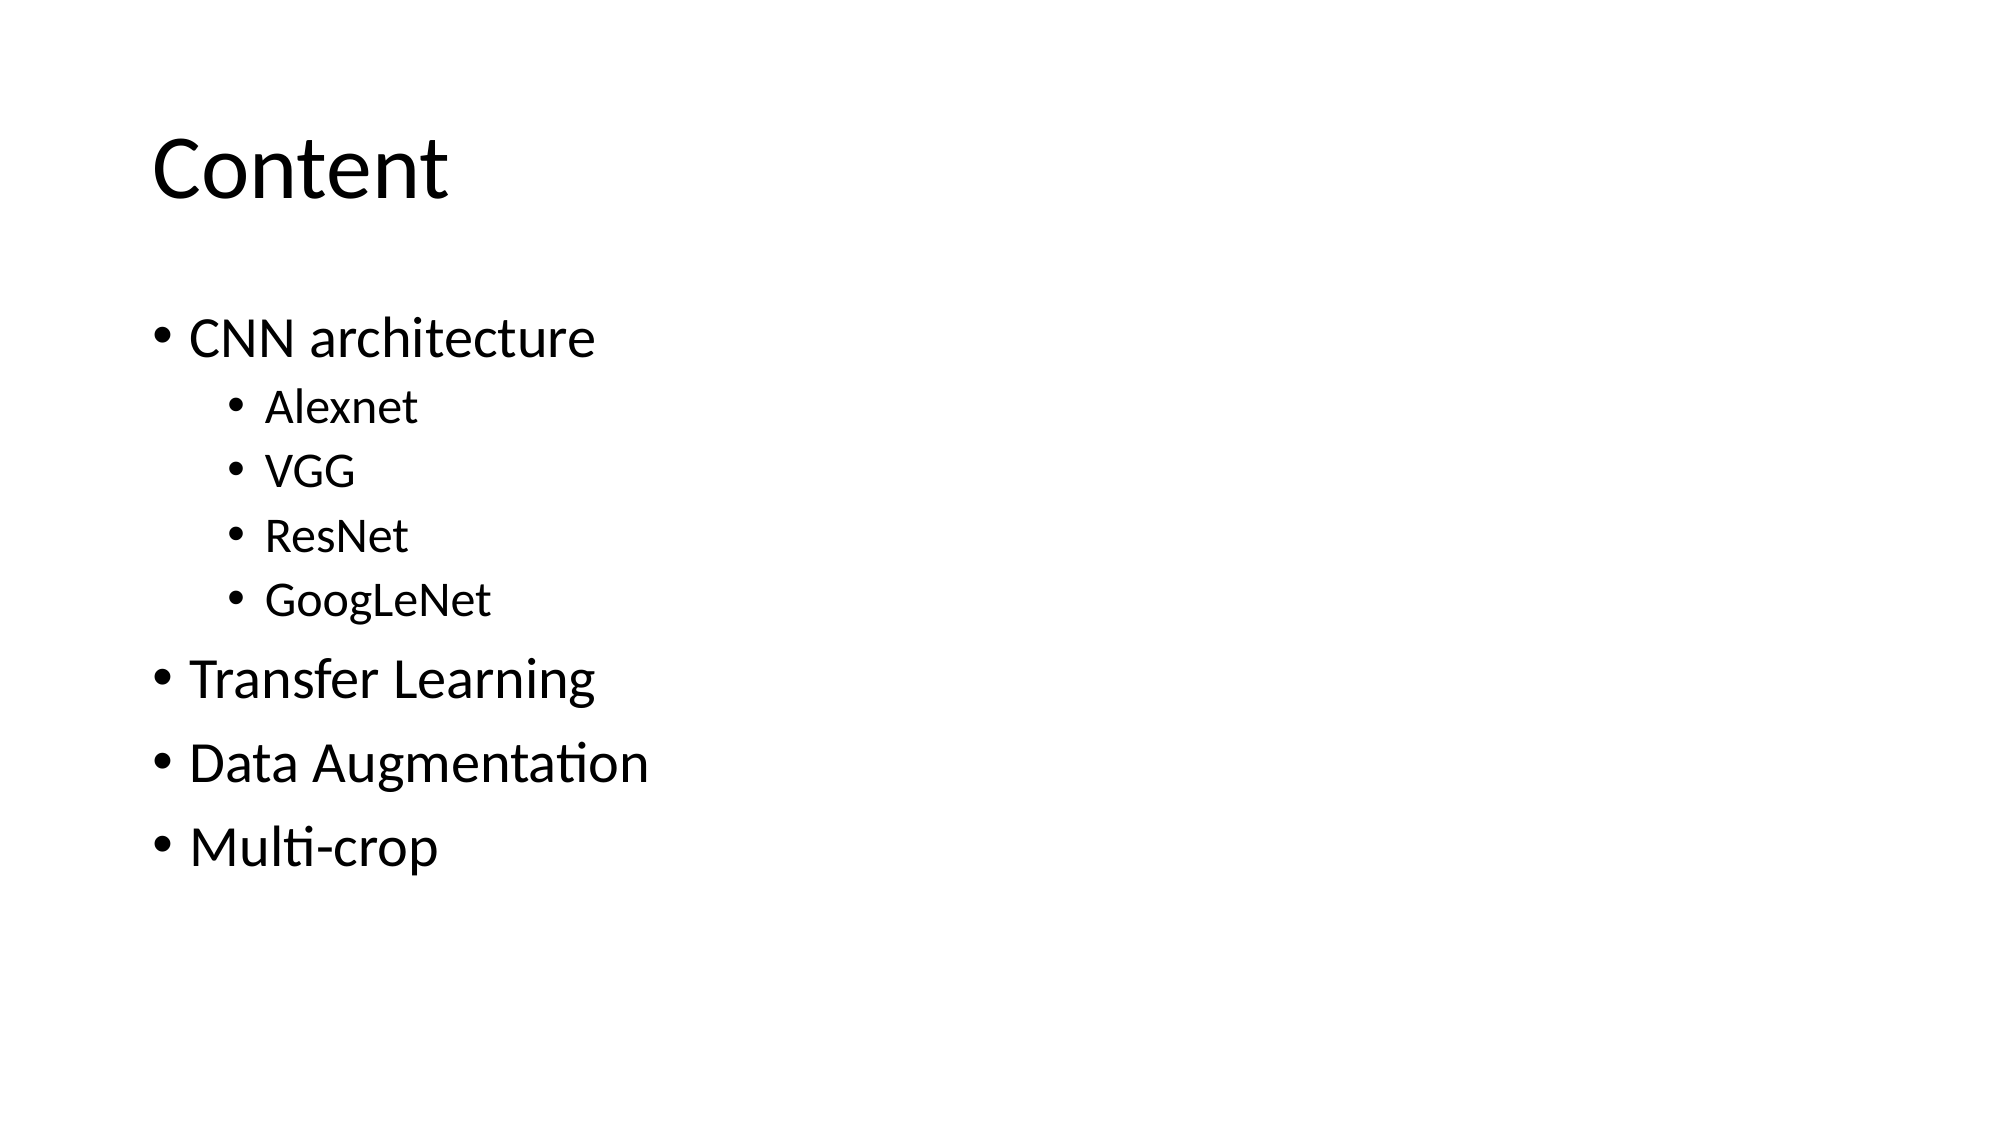

# Content
CNN architecture
Alexnet
VGG
ResNet
GoogLeNet
Transfer Learning
Data Augmentation
Multi-crop